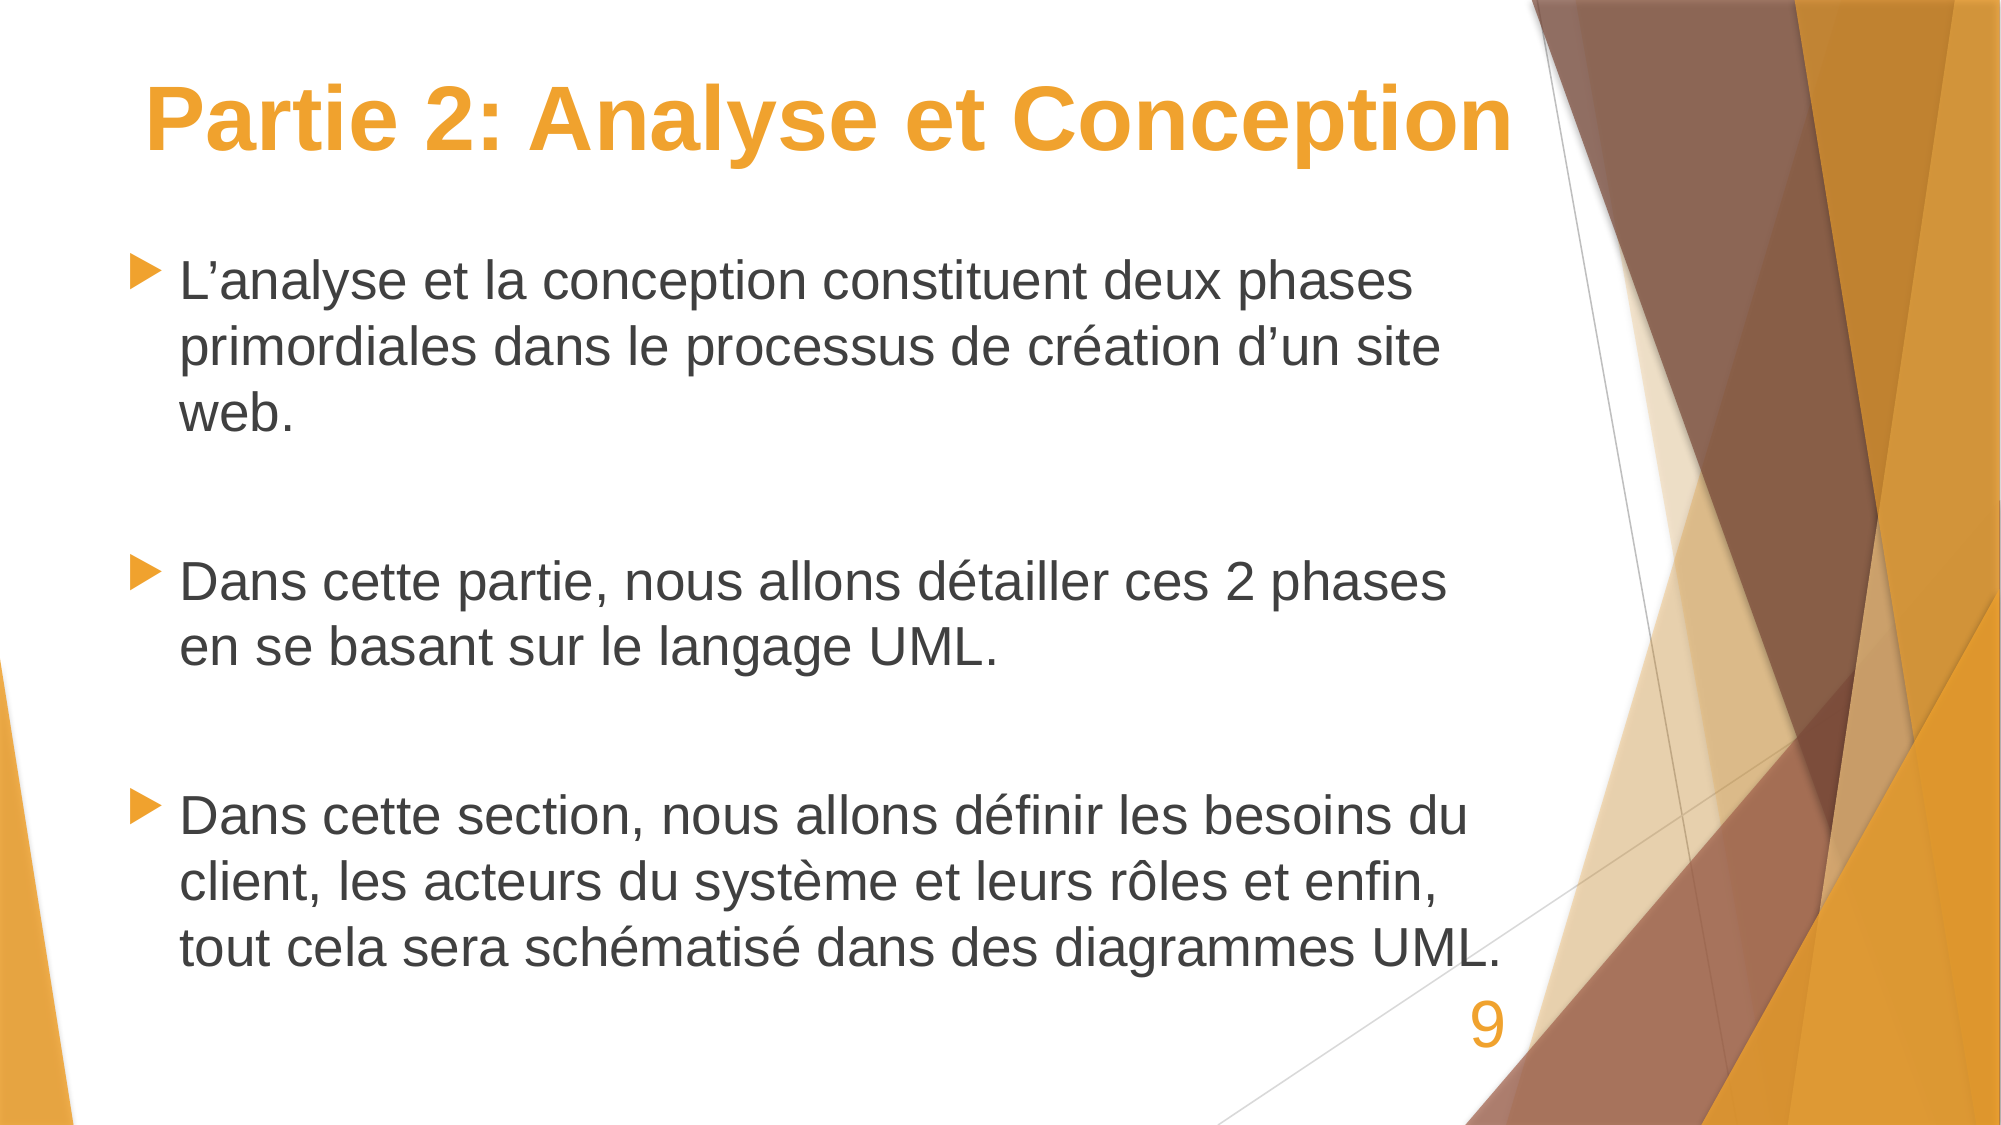

# Partie 2: Analyse et Conception
L’analyse et la conception constituent deux phases primordiales dans le processus de création d’un site web.

Dans cette partie, nous allons détailler ces 2 phases en se basant sur le langage UML.

Dans cette section, nous allons définir les besoins du client, les acteurs du système et leurs rôles et enfin, tout cela sera schématisé dans des diagrammes UML.

9